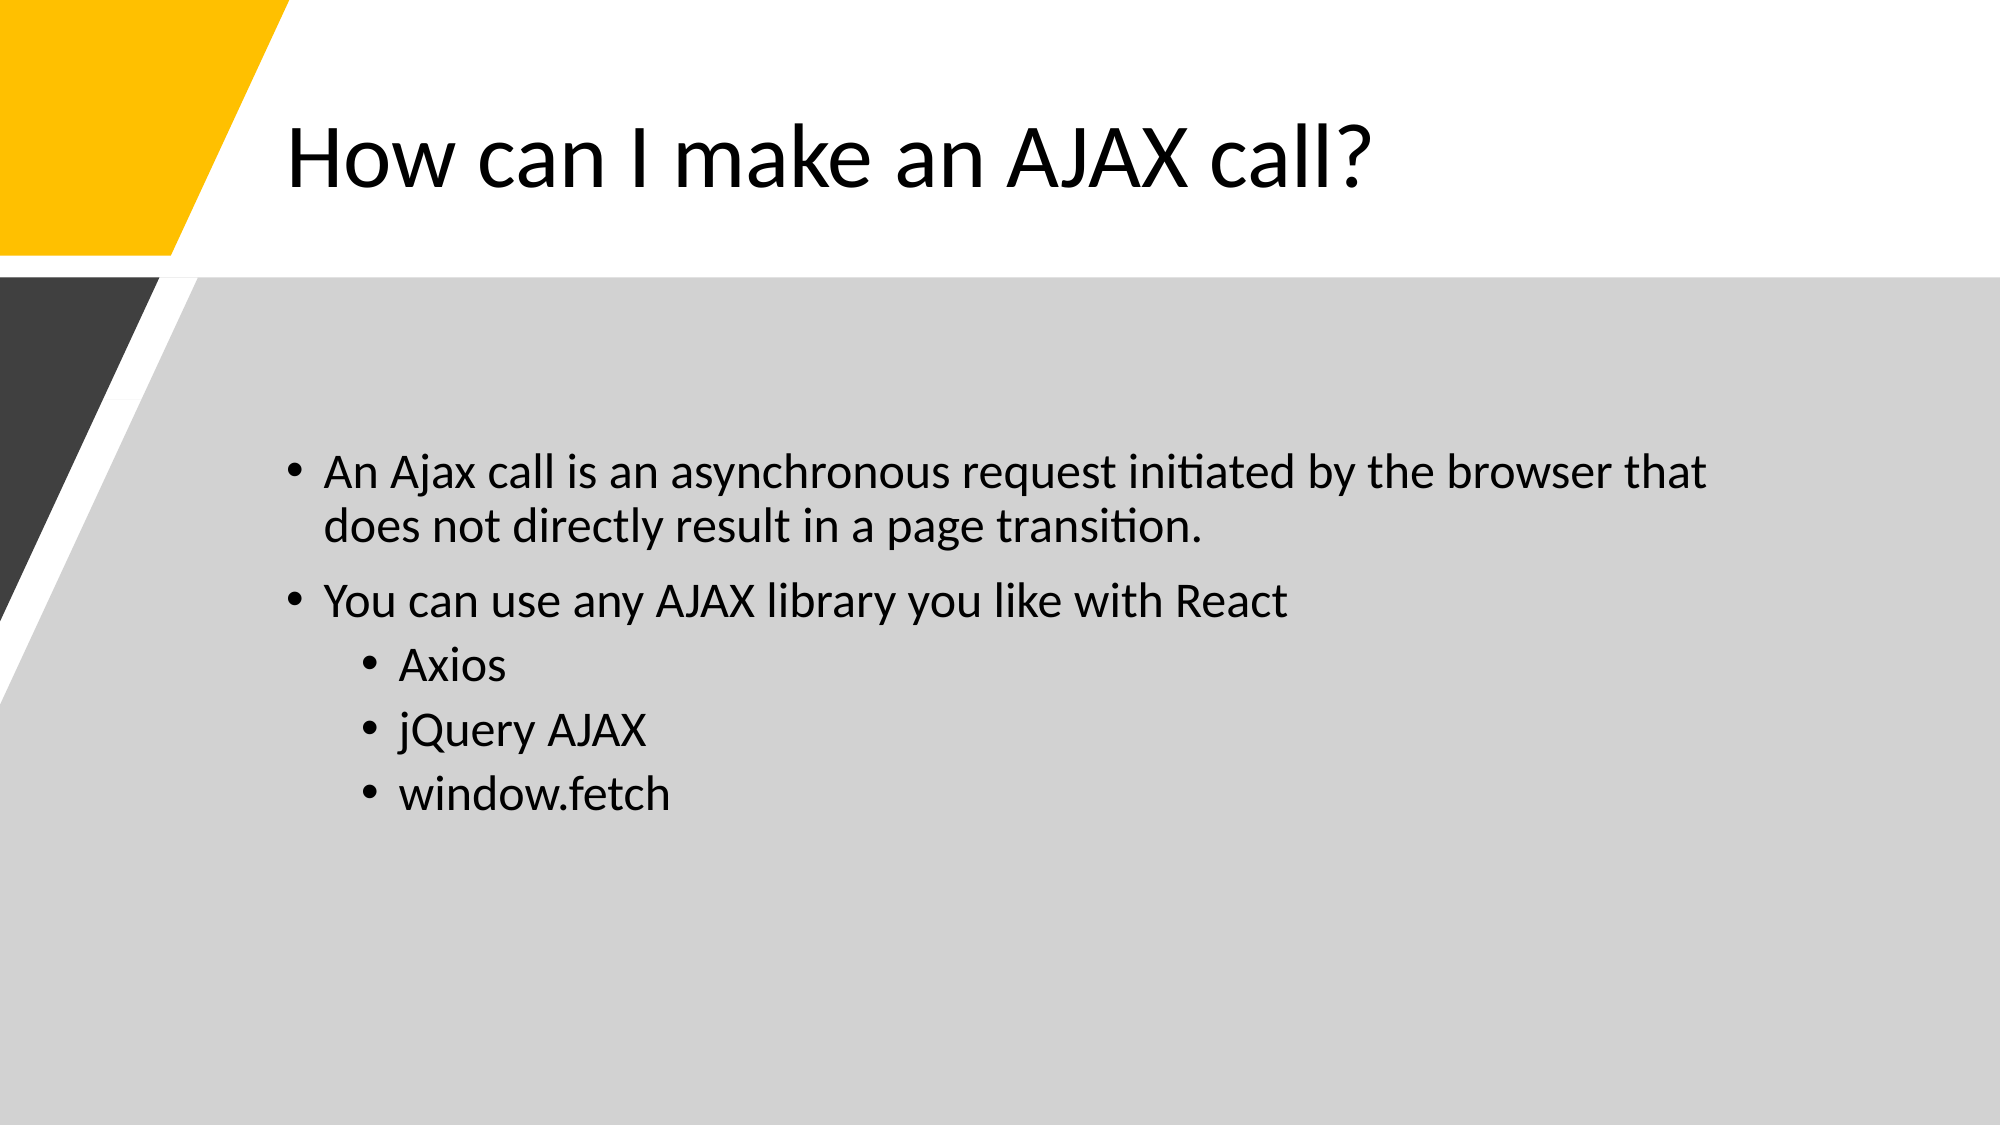

# How can I make an AJAX call?

An Ajax call is an asynchronous request initiated by the browser that does not directly result in a page transition.
You can use any AJAX library you like with React
Axios
jQuery AJAX
window.fetch